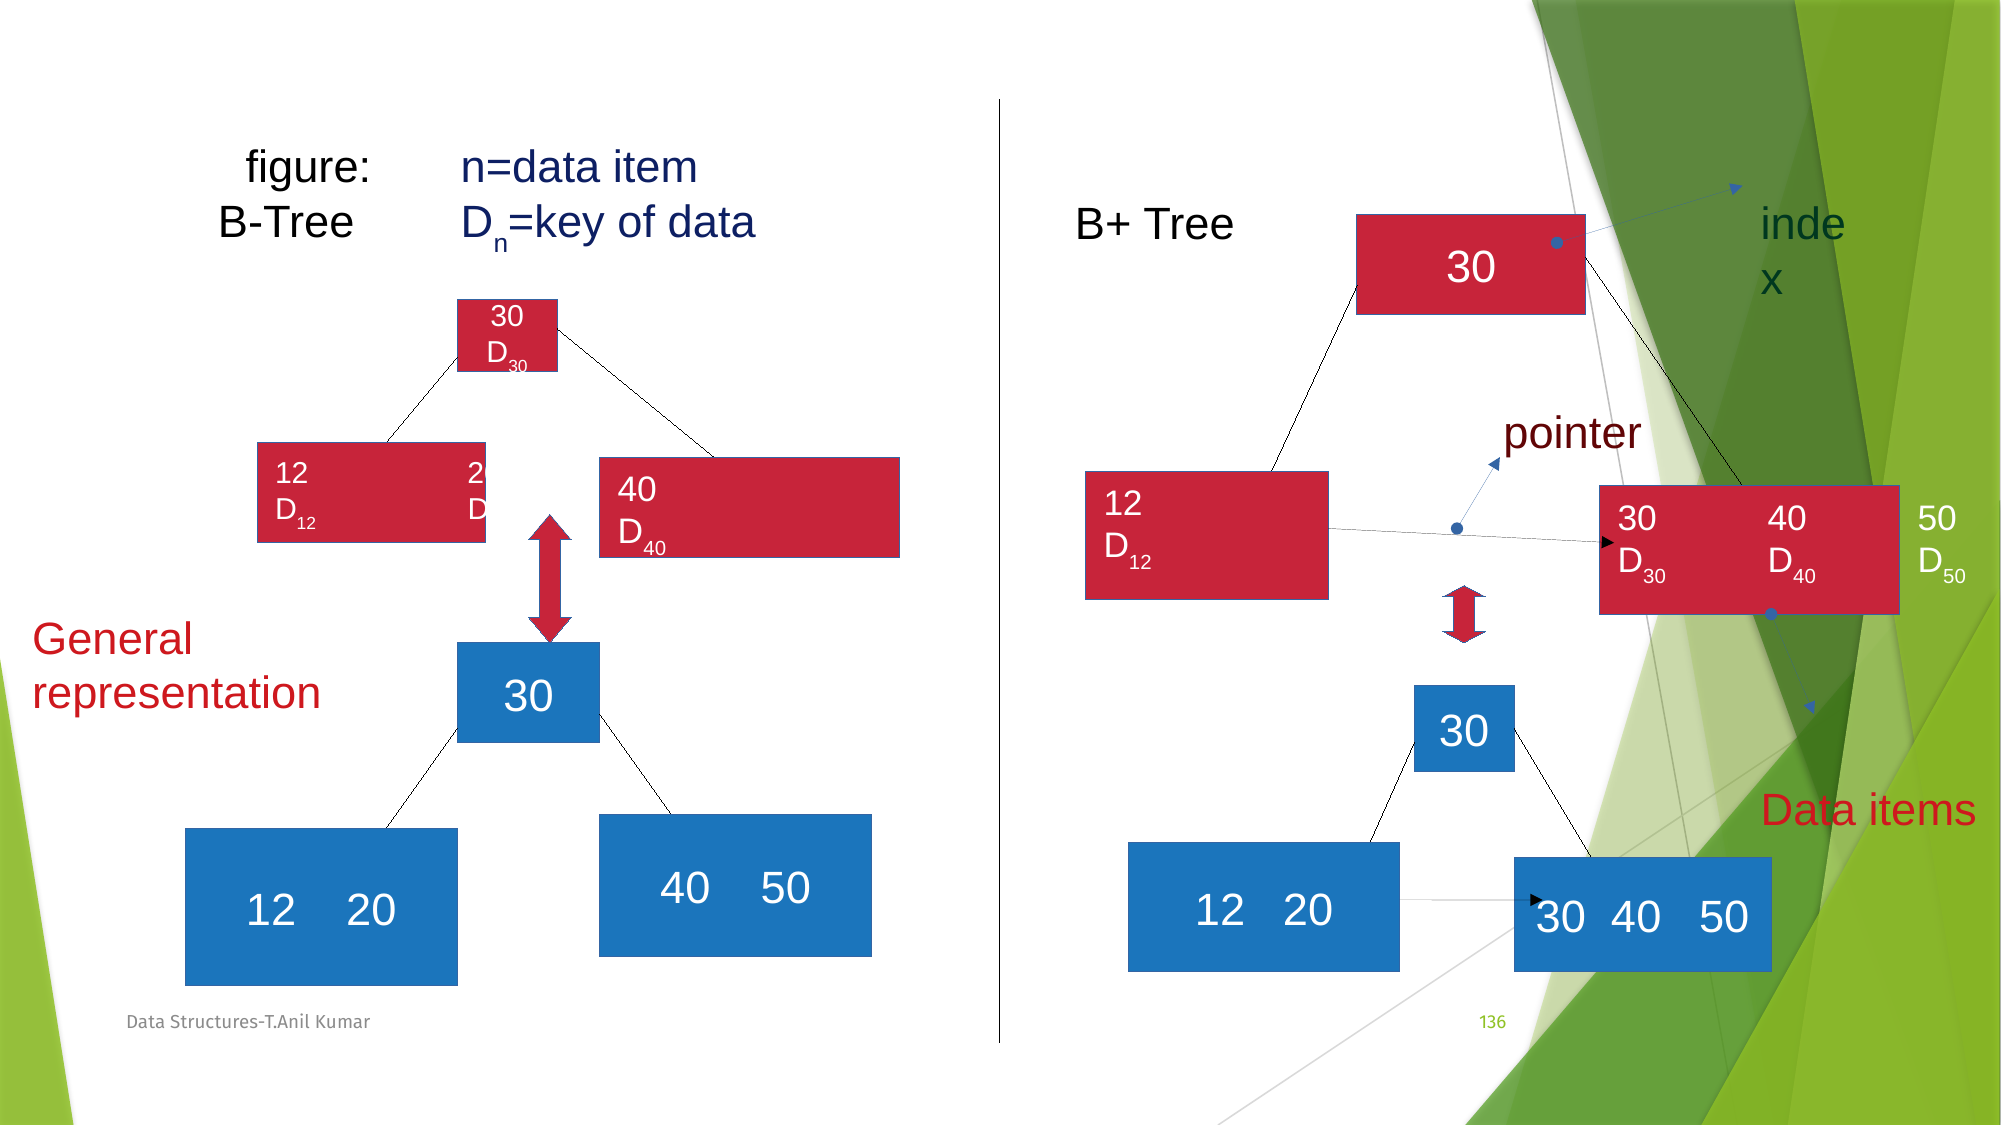

n=data item
Dn=key of data
Ffigure:
B-Tree
B+ Tree
index

30

30
D30

pointer
12	     20
D12	         D20
40		50
D40		D50

12		20
D12		D20
30	40	50
D30	D40	D50

General representation

30
30

Data items
40    50
12    20
12   20
30  40   50

Data Structures-T.Anil Kumar
136